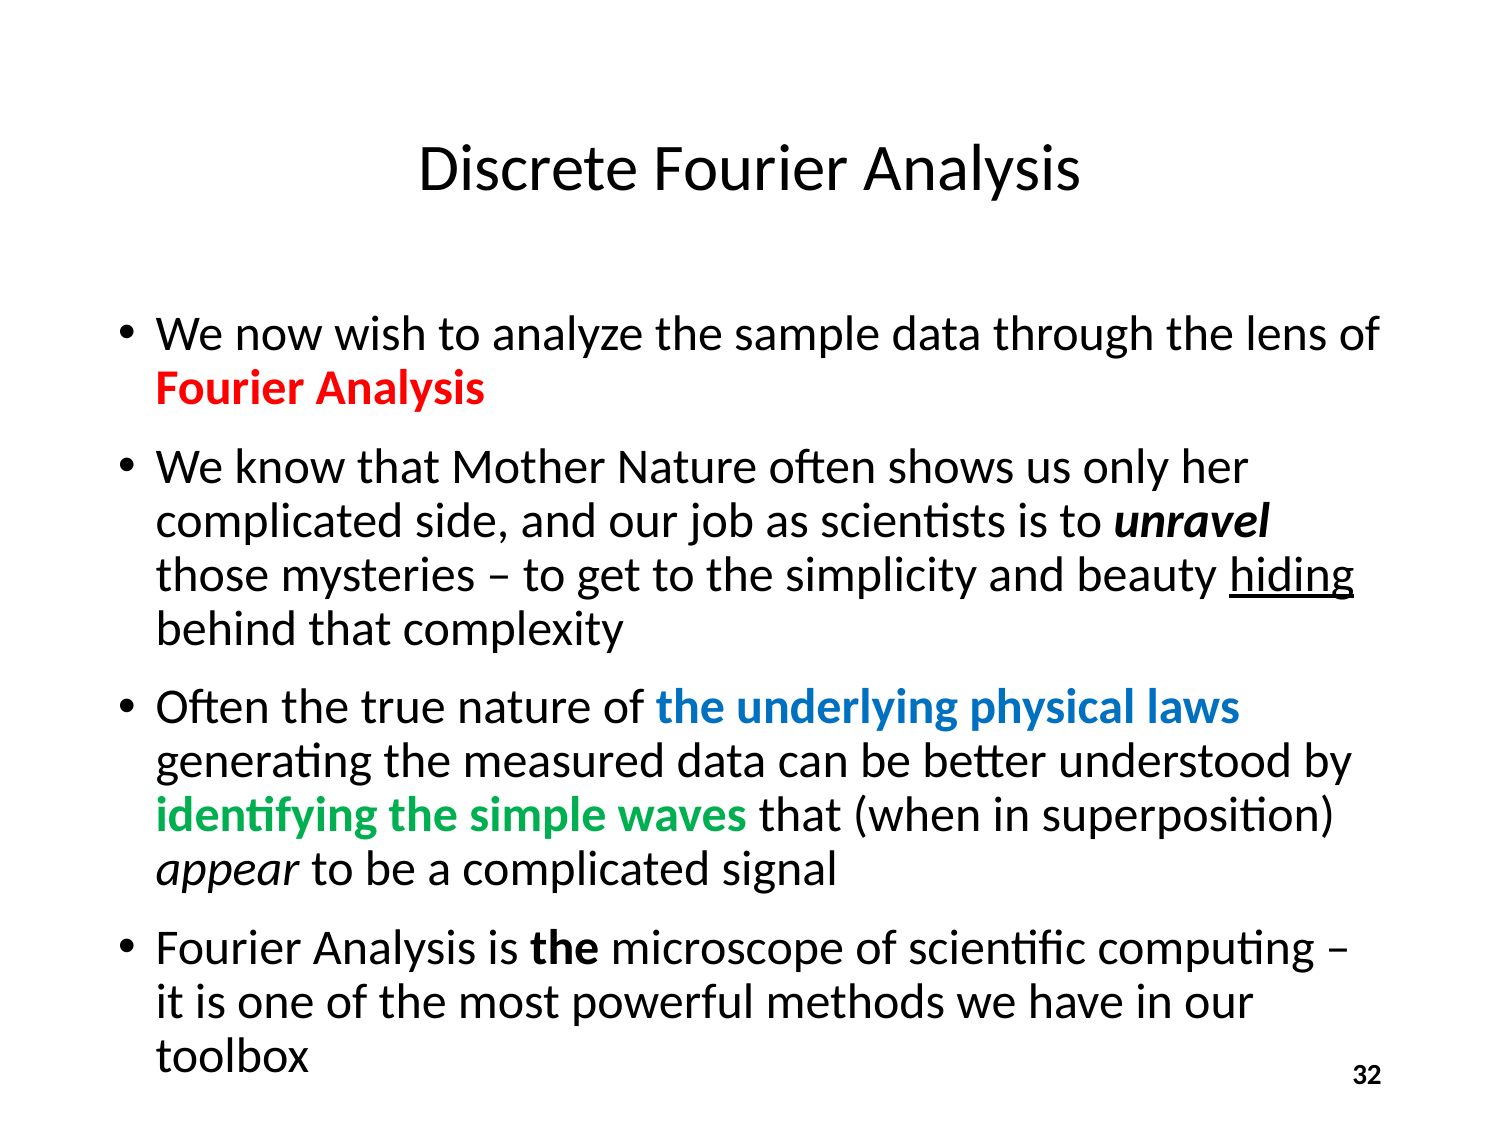

# Discrete Fourier Analysis
We now wish to analyze the sample data through the lens of Fourier Analysis
We know that Mother Nature often shows us only her complicated side, and our job as scientists is to unravel those mysteries – to get to the simplicity and beauty hiding behind that complexity
Often the true nature of the underlying physical laws generating the measured data can be better understood by identifying the simple waves that (when in superposition) appear to be a complicated signal
Fourier Analysis is the microscope of scientific computing – it is one of the most powerful methods we have in our toolbox
32